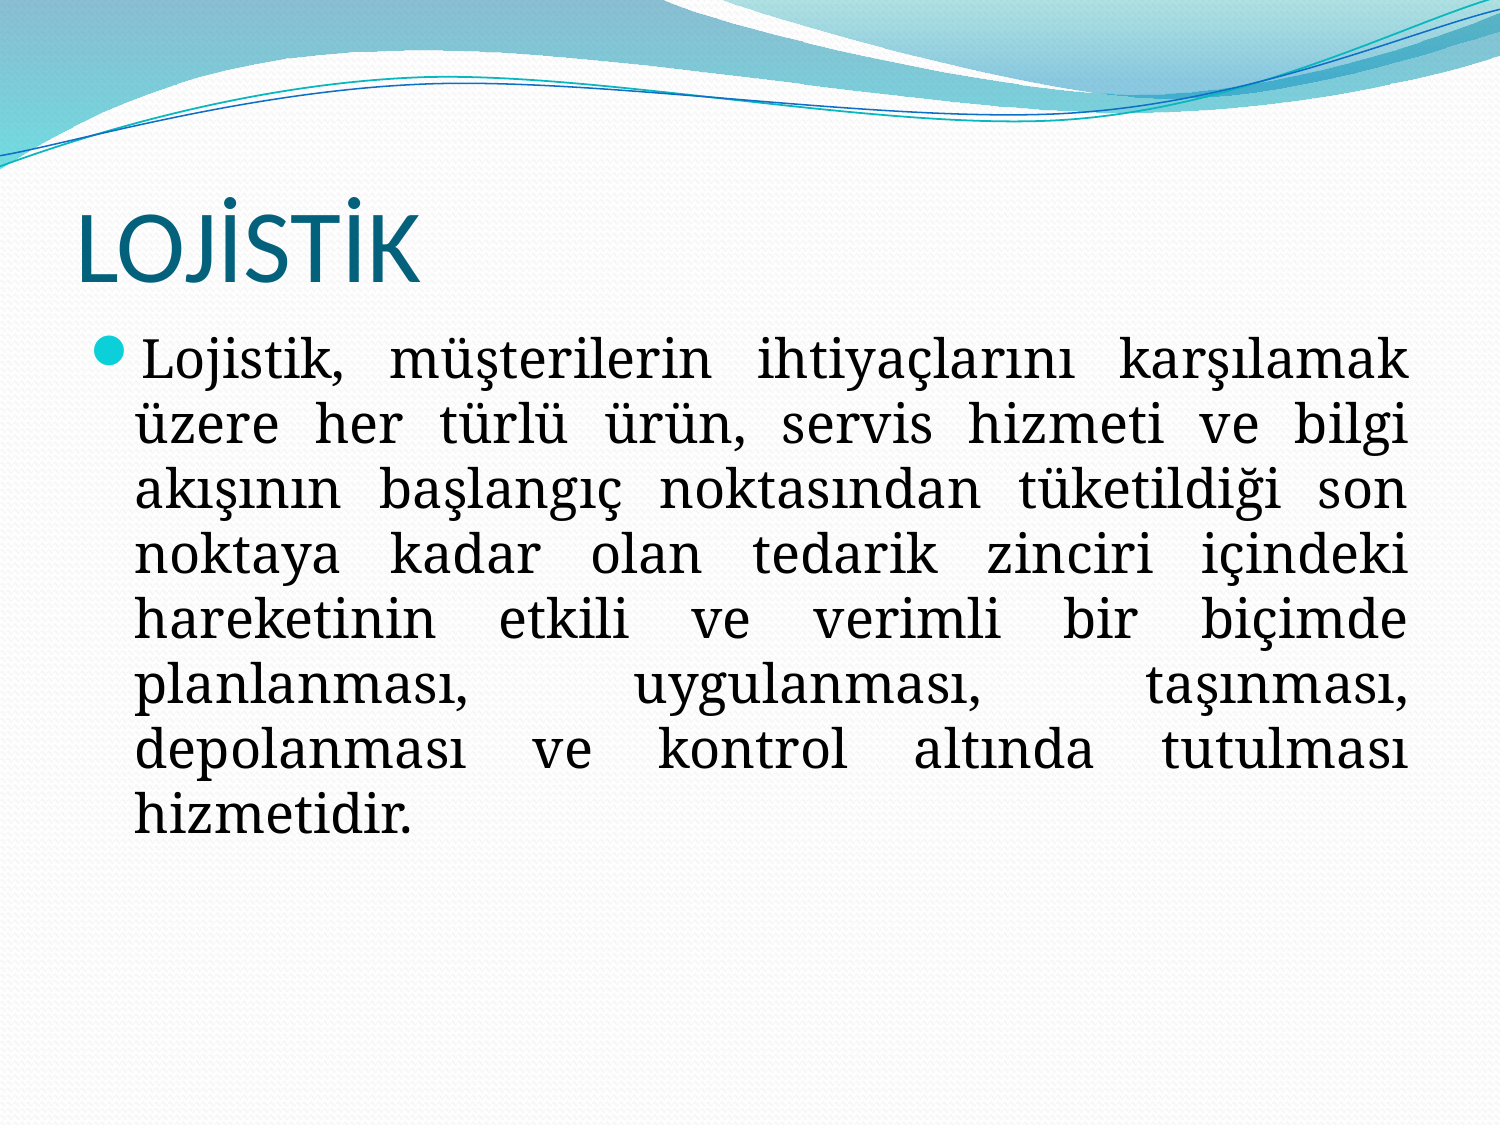

# LOJİSTİK
Lojistik, müşterilerin ihtiyaçlarını karşılamak üzere her türlü ürün, servis hizmeti ve bilgi akışının başlangıç noktasından tüketildiği son noktaya kadar olan tedarik zinciri içindeki hareketinin etkili ve verimli bir biçimde planlanması, uygulanması, taşınması, depolanması ve kontrol altında tutulması hizmetidir.